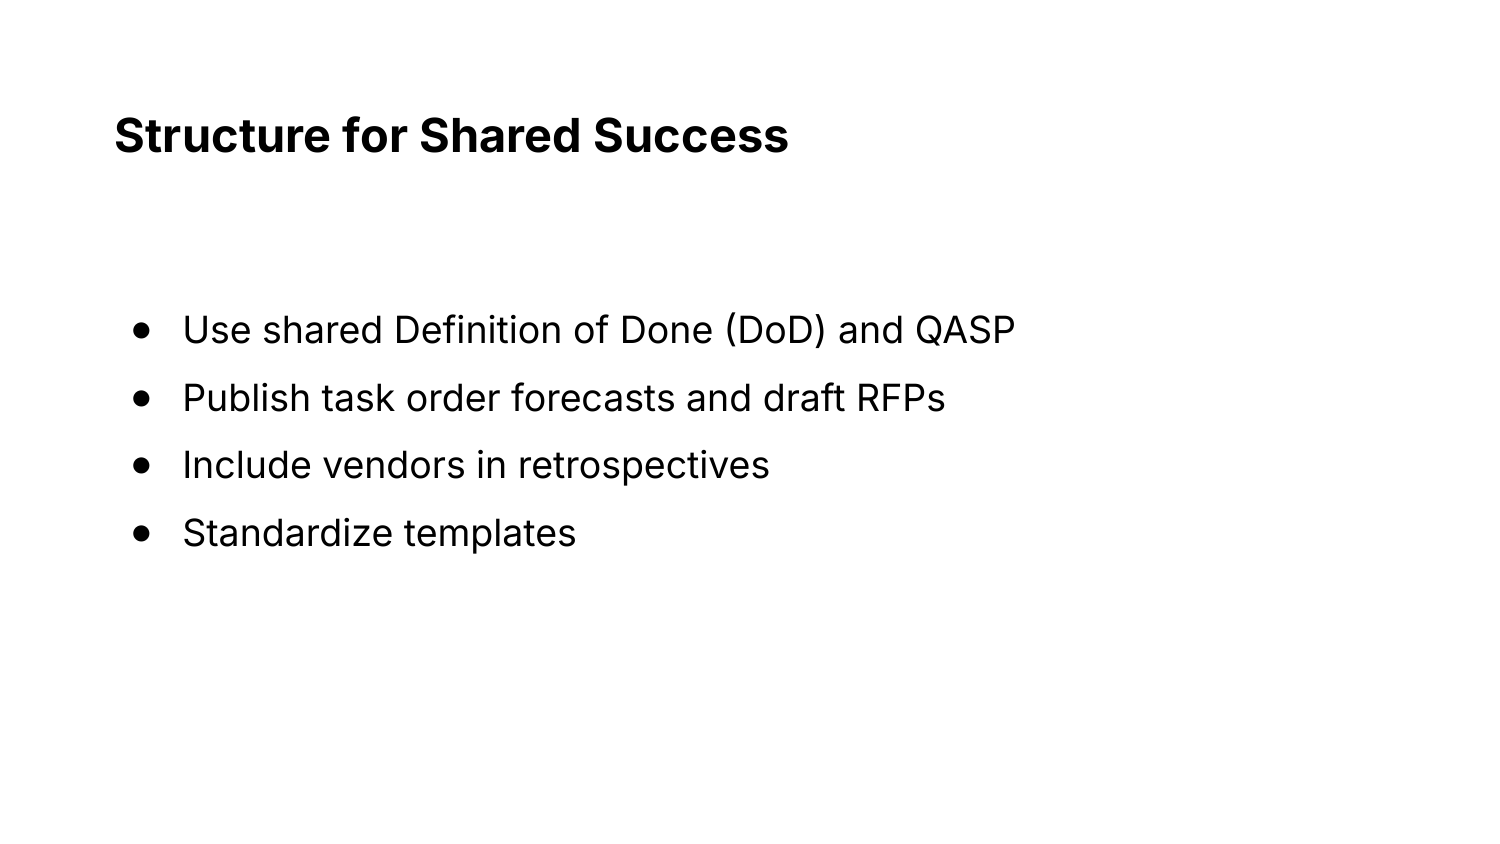

Structure for Shared Success
Use shared Definition of Done (DoD) and QASP
Publish task order forecasts and draft RFPs
Include vendors in retrospectives
Standardize templates